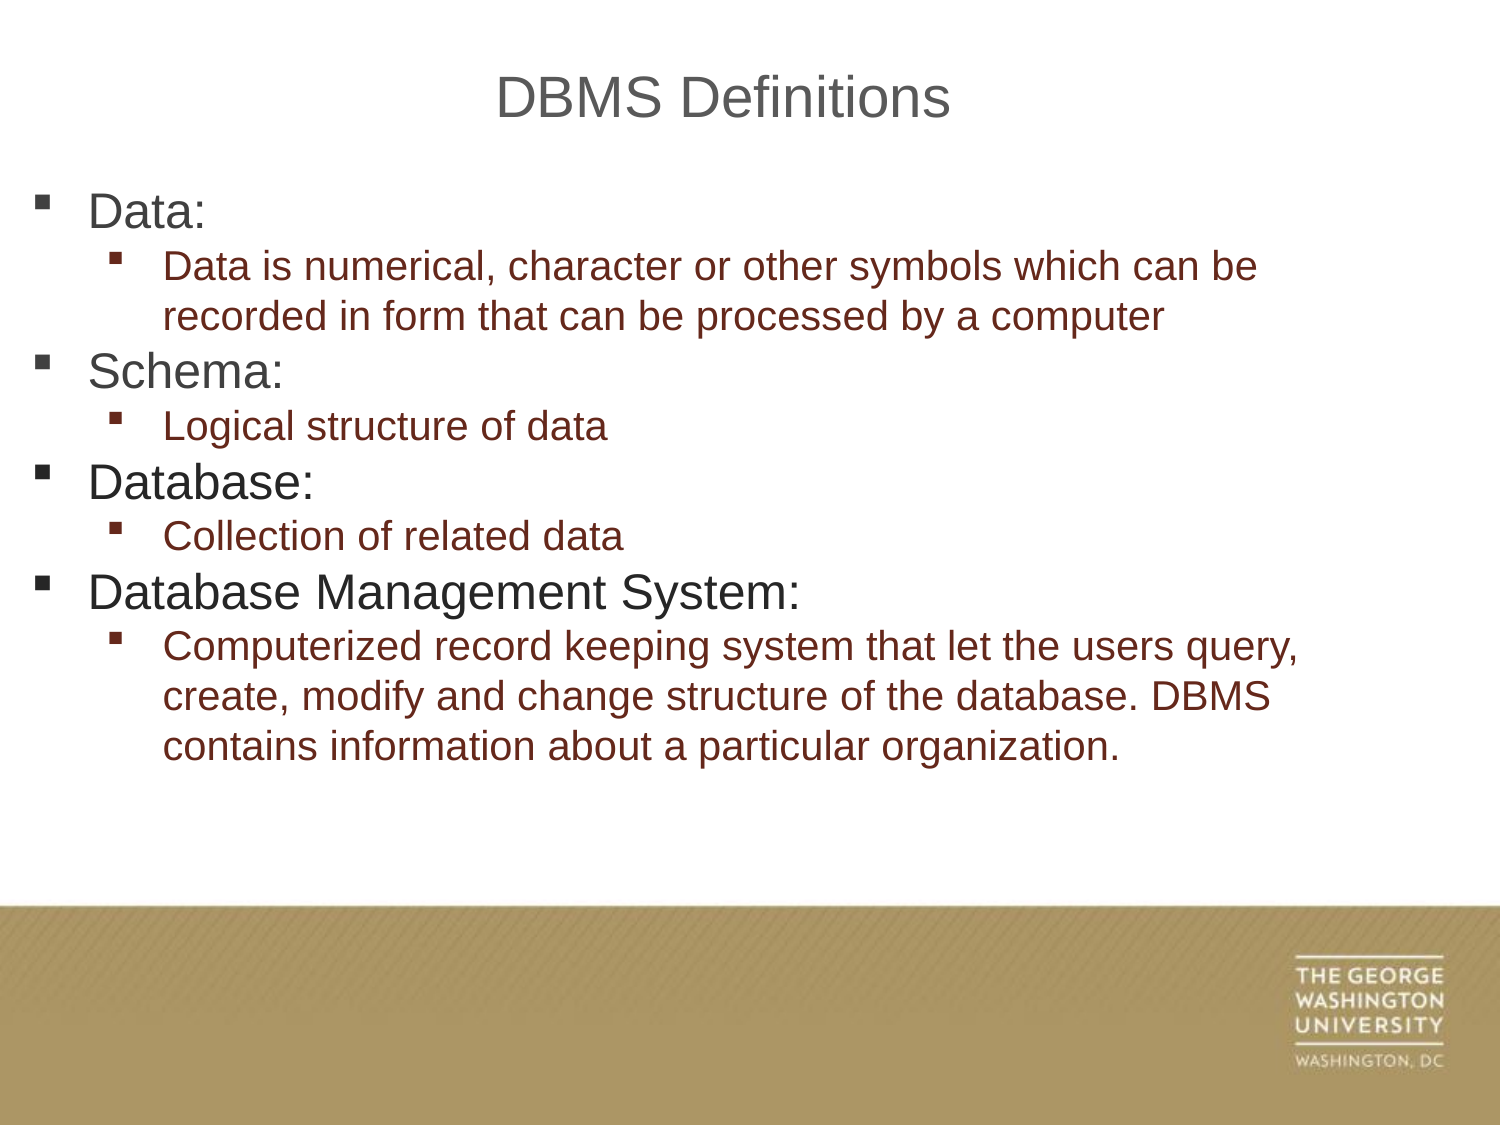

DBMS Definitions
Data:
Data is numerical, character or other symbols which can be recorded in form that can be processed by a computer
Schema:
Logical structure of data
Database:
Collection of related data
Database Management System:
Computerized record keeping system that let the users query, create, modify and change structure of the database. DBMS contains information about a particular organization.